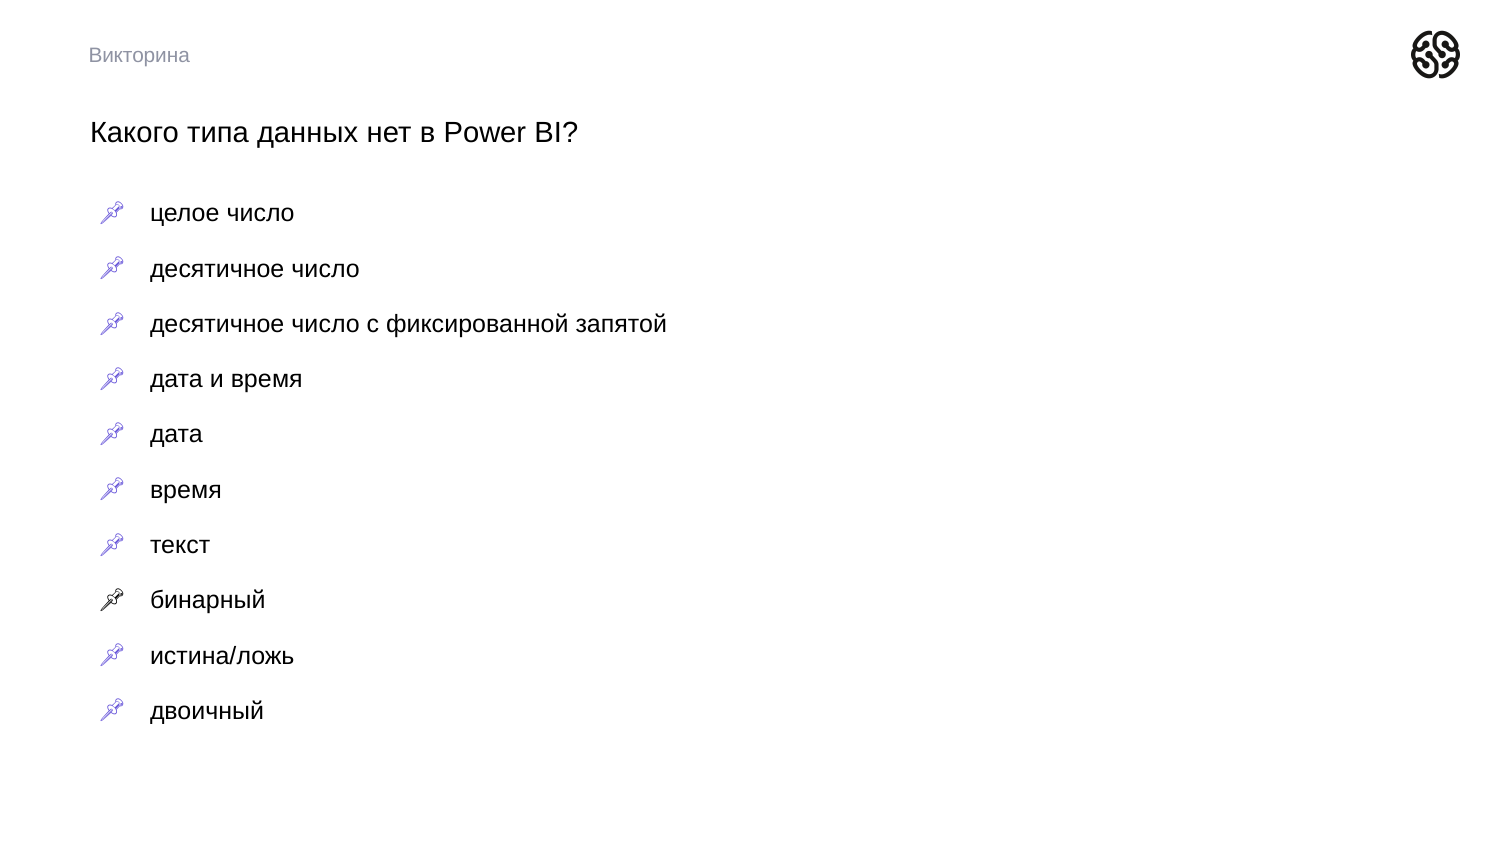

Викторина
# Какого типа данных нет в Power BI?
целое число​
десятичное число​
десятичное число с фиксированной запятой​
дата и время​
дата​
время​
текст​
бинарный
истина/ложь​
двоичный​